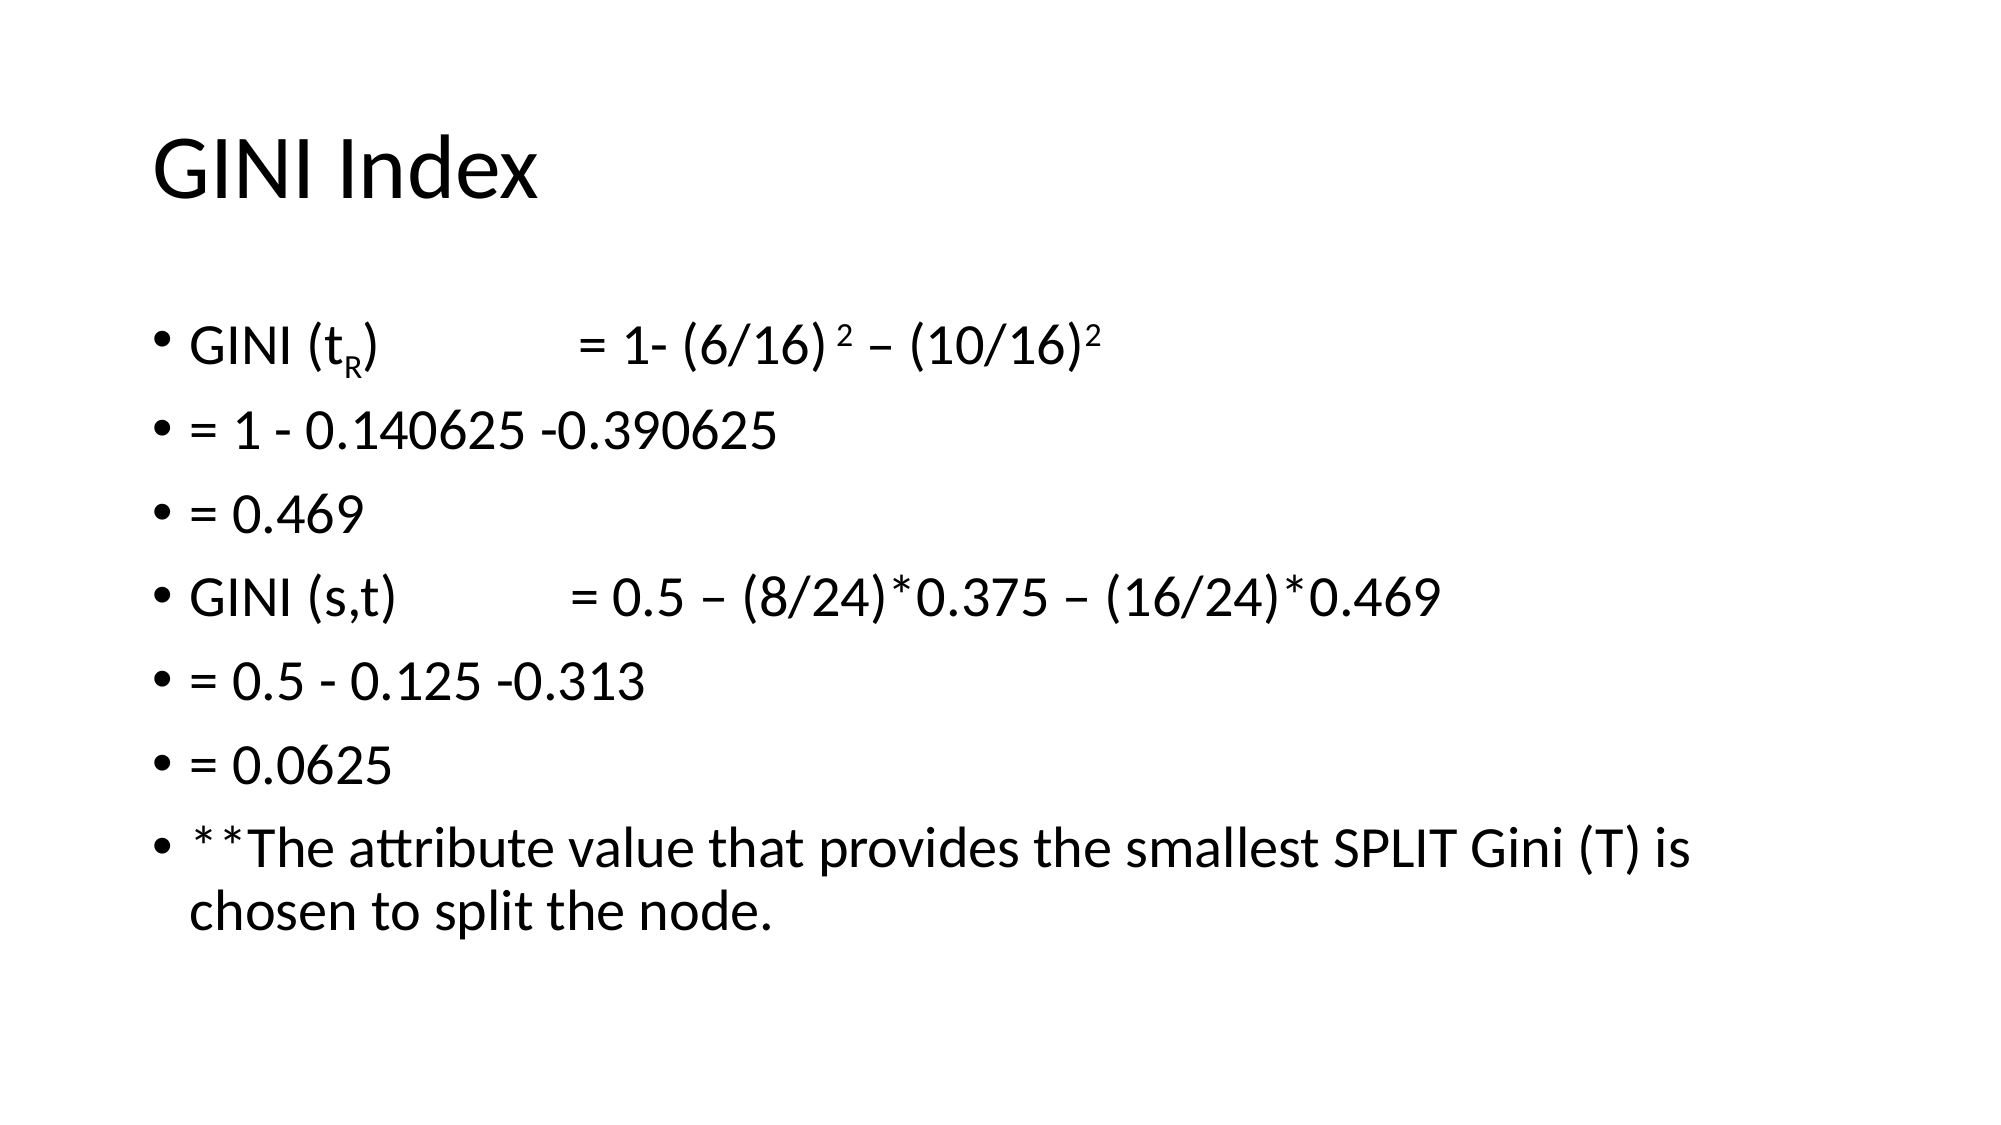

# GINI Index
GINI (tR)               = 1- (6/16) 2 – (10/16)2
= 1 - 0.140625 -0.390625
= 0.469
GINI (s,t)             = 0.5 – (8/24)*0.375 – (16/24)*0.469
= 0.5 - 0.125 -0.313
= 0.0625
**The attribute value that provides the smallest SPLIT Gini (T) is chosen to split the node.